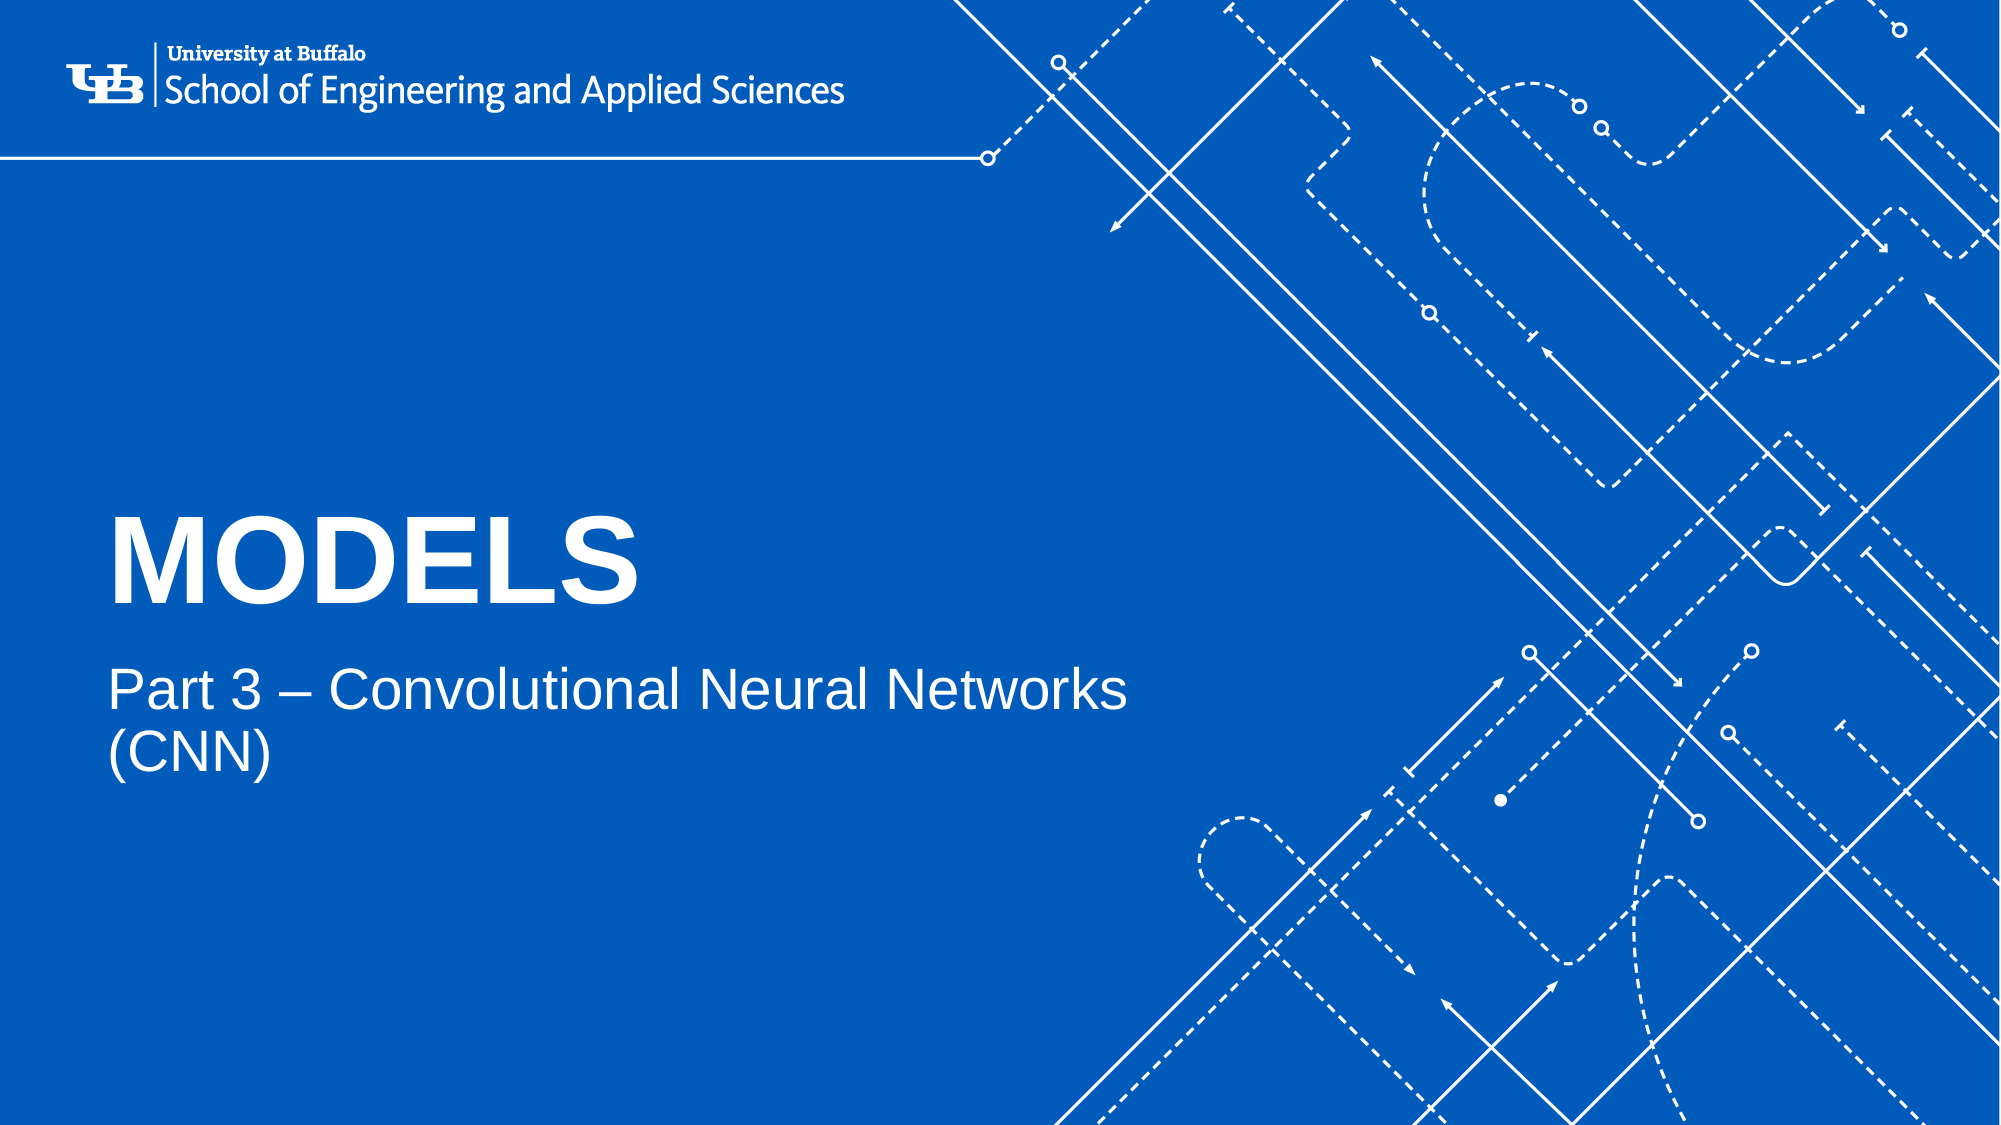

# Models
Part 3 – Convolutional Neural Networks (CNN)